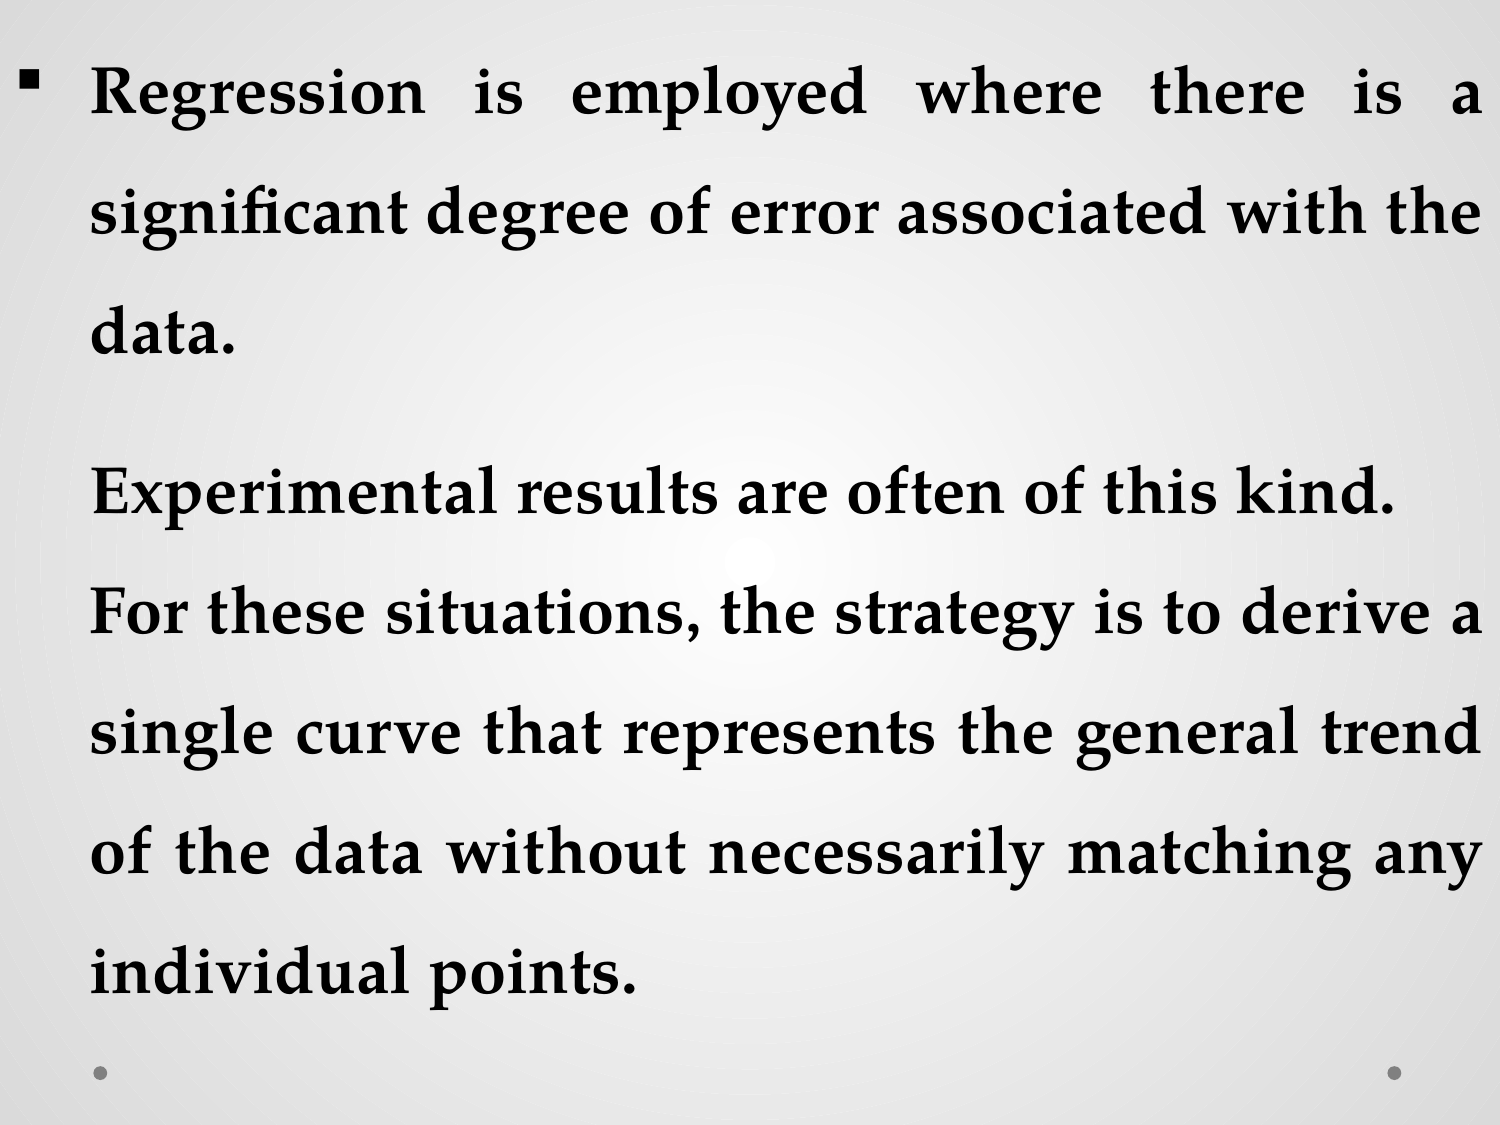

Regression is employed where there is a significant degree of error associated with the data.
Experimental results are often of this kind.
For these situations, the strategy is to derive a single curve that represents the general trend of the data without necessarily matching any individual points.